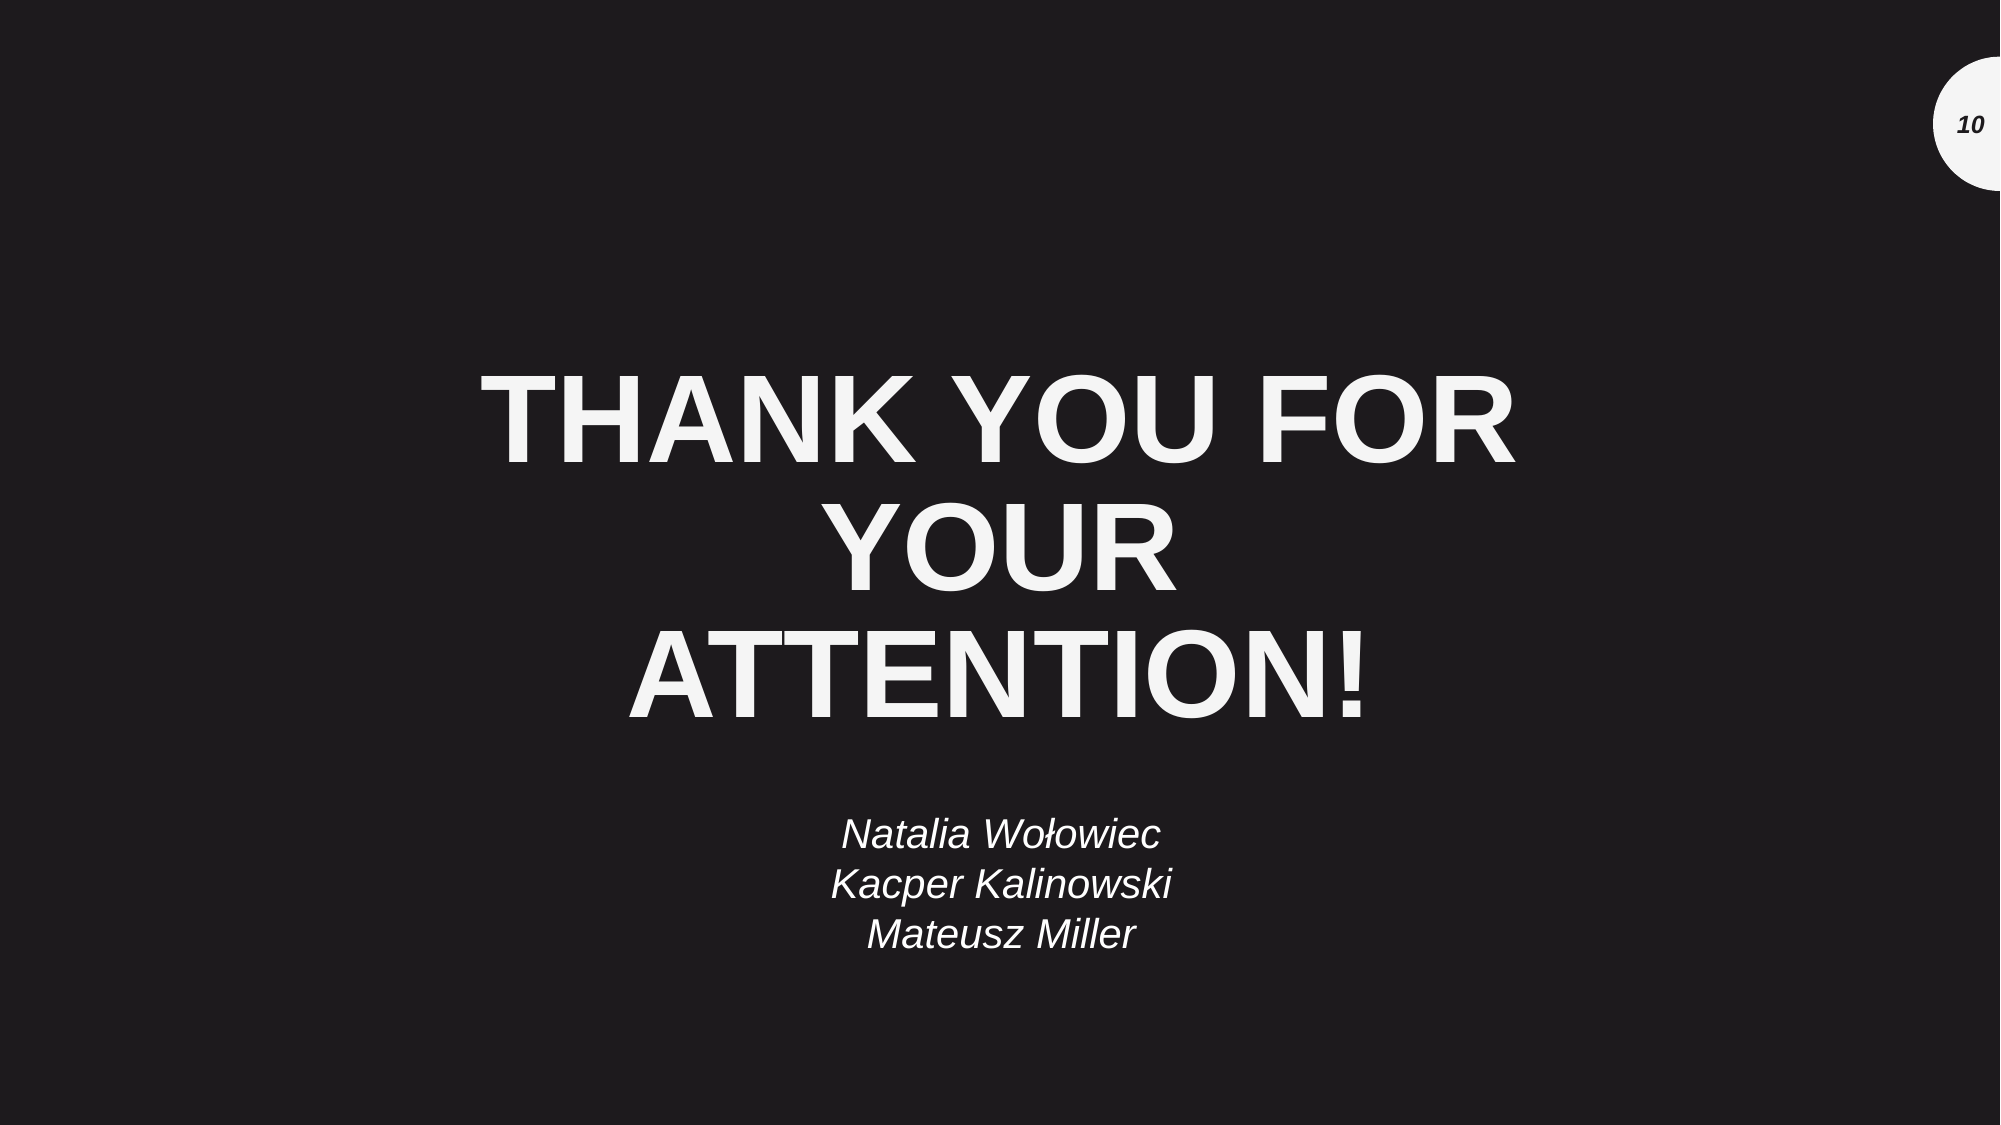

10
# thank you for your attention!
Natalia Wołowiec
Kacper Kalinowski
Mateusz Miller